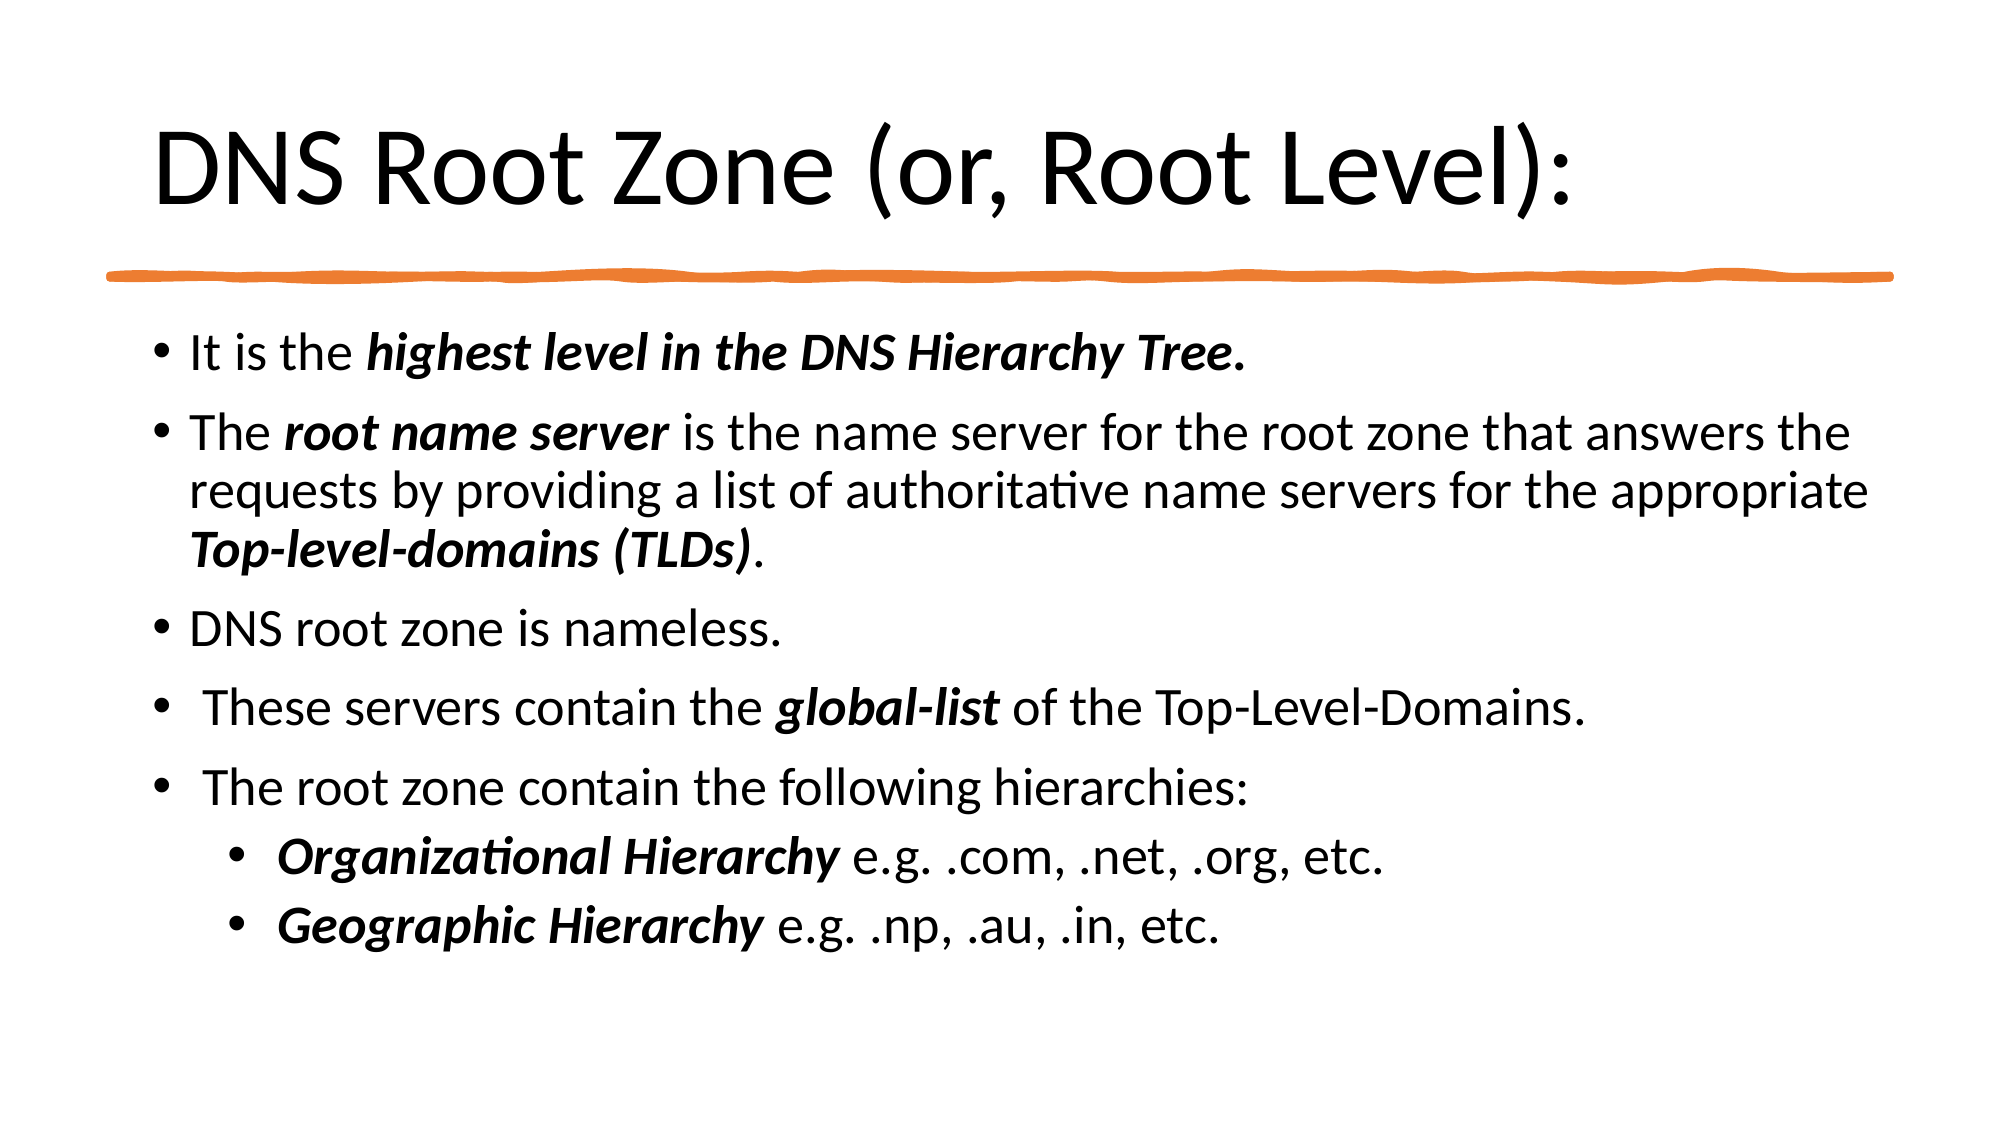

# DNS Root Zone (or, Root Level):

It is the highest level in the DNS Hierarchy Tree.
The root name server is the name server for the root zone that answers the requests by providing a list of authoritative name servers for the appropriate Top-level-domains (TLDs).
DNS root zone is nameless.
 These servers contain the global-list of the Top-Level-Domains.
 The root zone contain the following hierarchies:
 Organizational Hierarchy e.g. .com, .net, .org, etc.
 Geographic Hierarchy e.g. .np, .au, .in, etc.